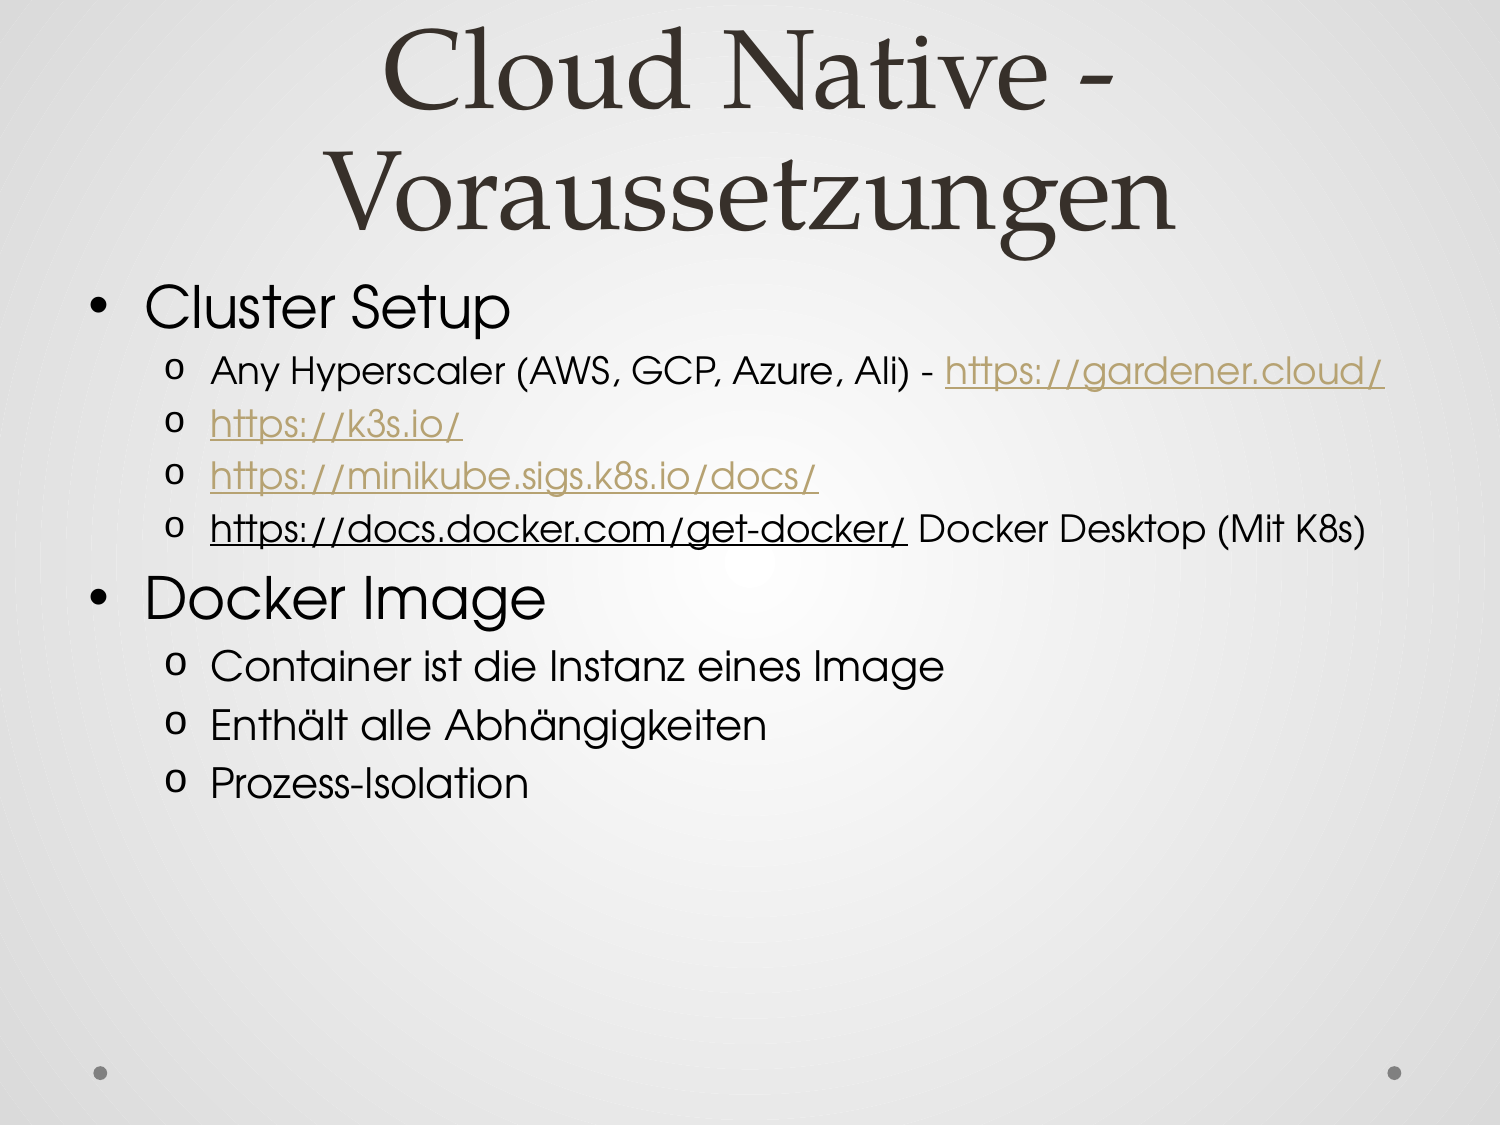

# Cloud Native - Voraussetzungen
Cluster Setup
Any Hyperscaler (AWS, GCP, Azure, Ali) - https://gardener.cloud/
https://k3s.io/
https://minikube.sigs.k8s.io/docs/
https://docs.docker.com/get-docker/ Docker Desktop (Mit K8s)
Docker Image
Container ist die Instanz eines Image
Enthält alle Abhängigkeiten
Prozess-Isolation